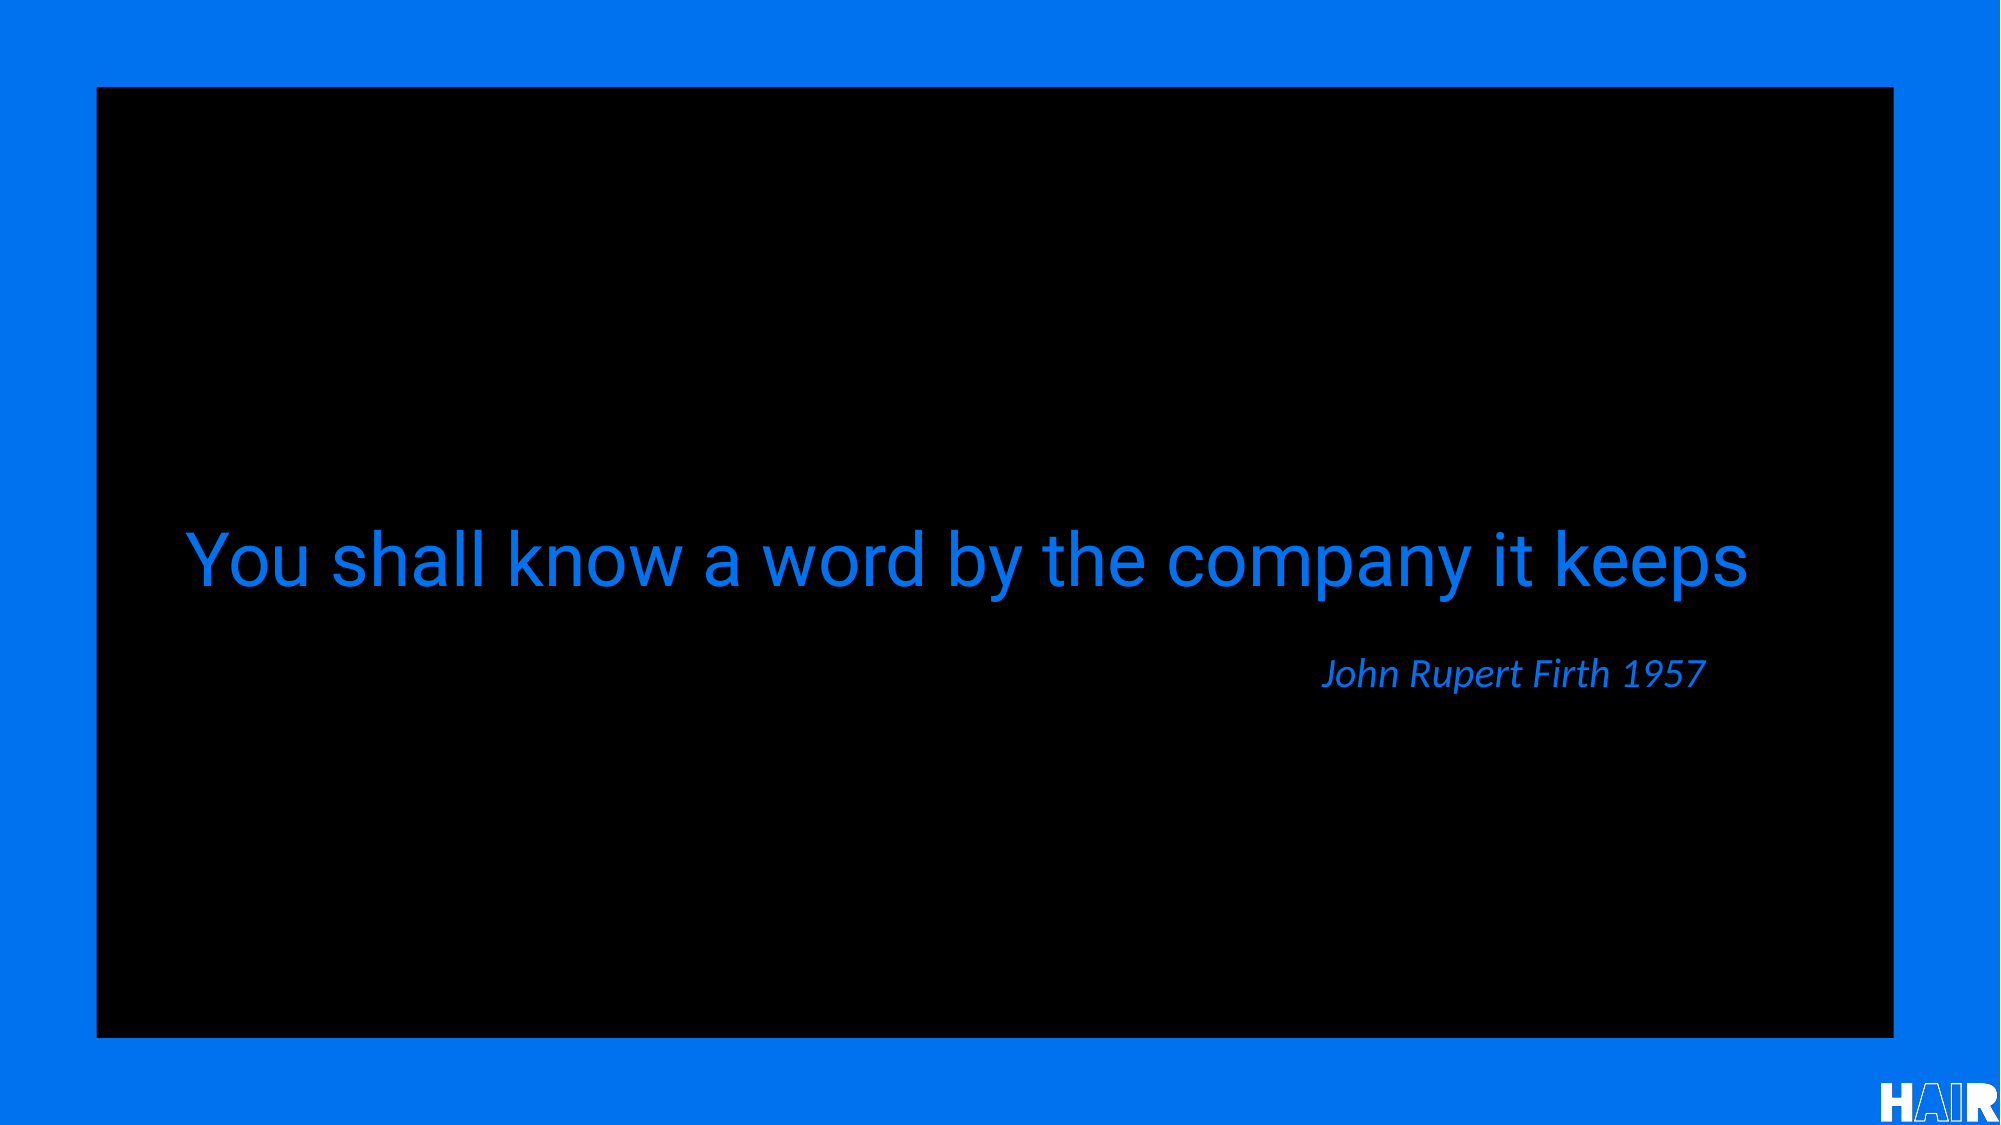

You shall know a word by the company it keeps
John Rupert Firth 1957